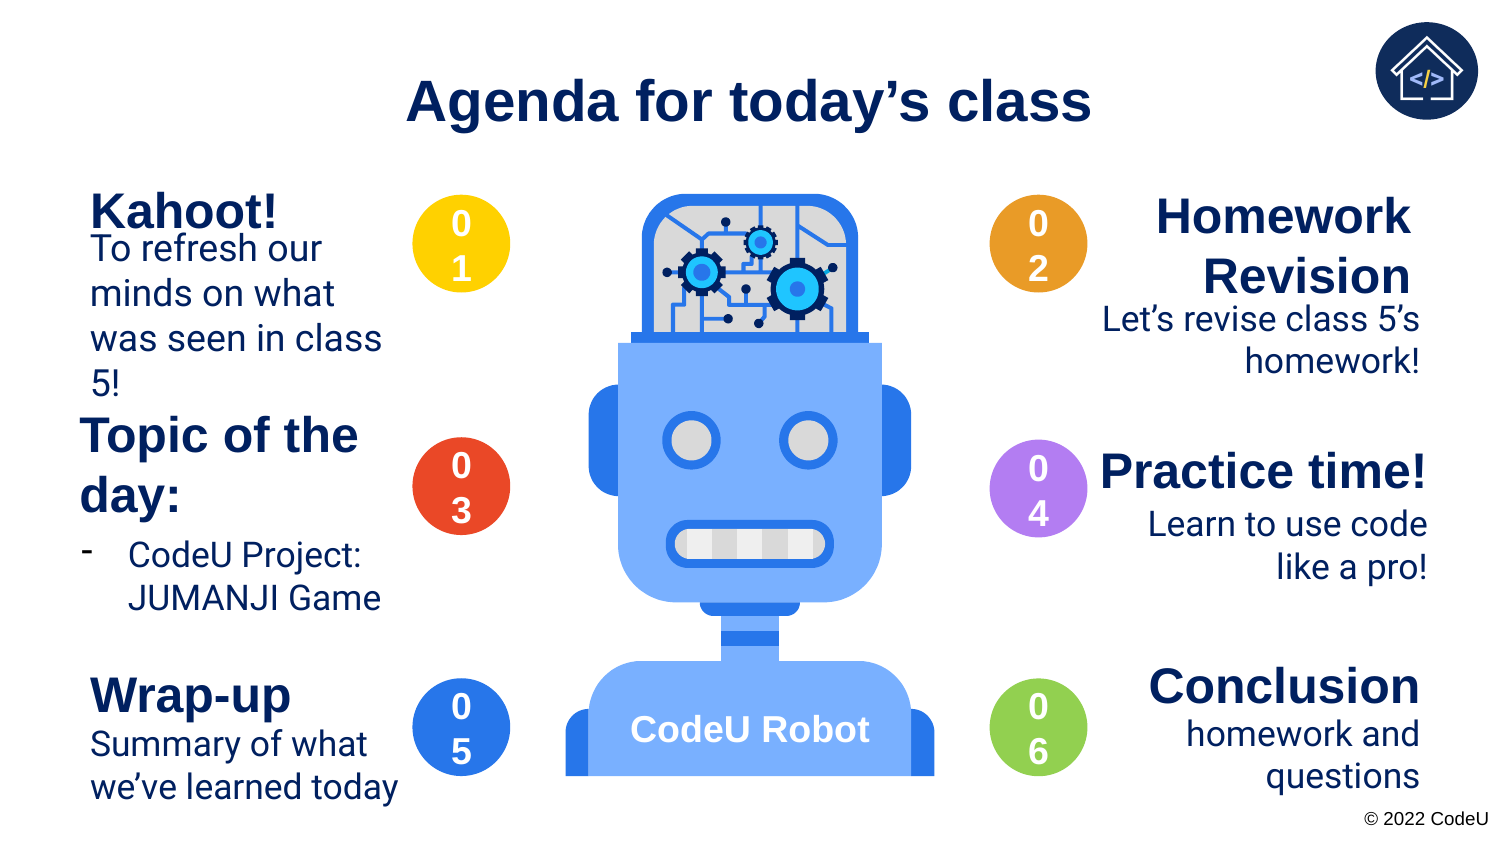

# Agenda for today’s class
Kahoot!
To refresh our minds on what was seen in class 5!
01

02
Homework Revision
Let’s revise class 5’s homework!
Topic of the day:
CodeU Project: JUMANJI Game
03
04
Practice time!
Learn to use code like a pro!
Conclusion
homework and questions
06
Wrap-up
Summary of what we’ve learned today
05
CodeU Robot